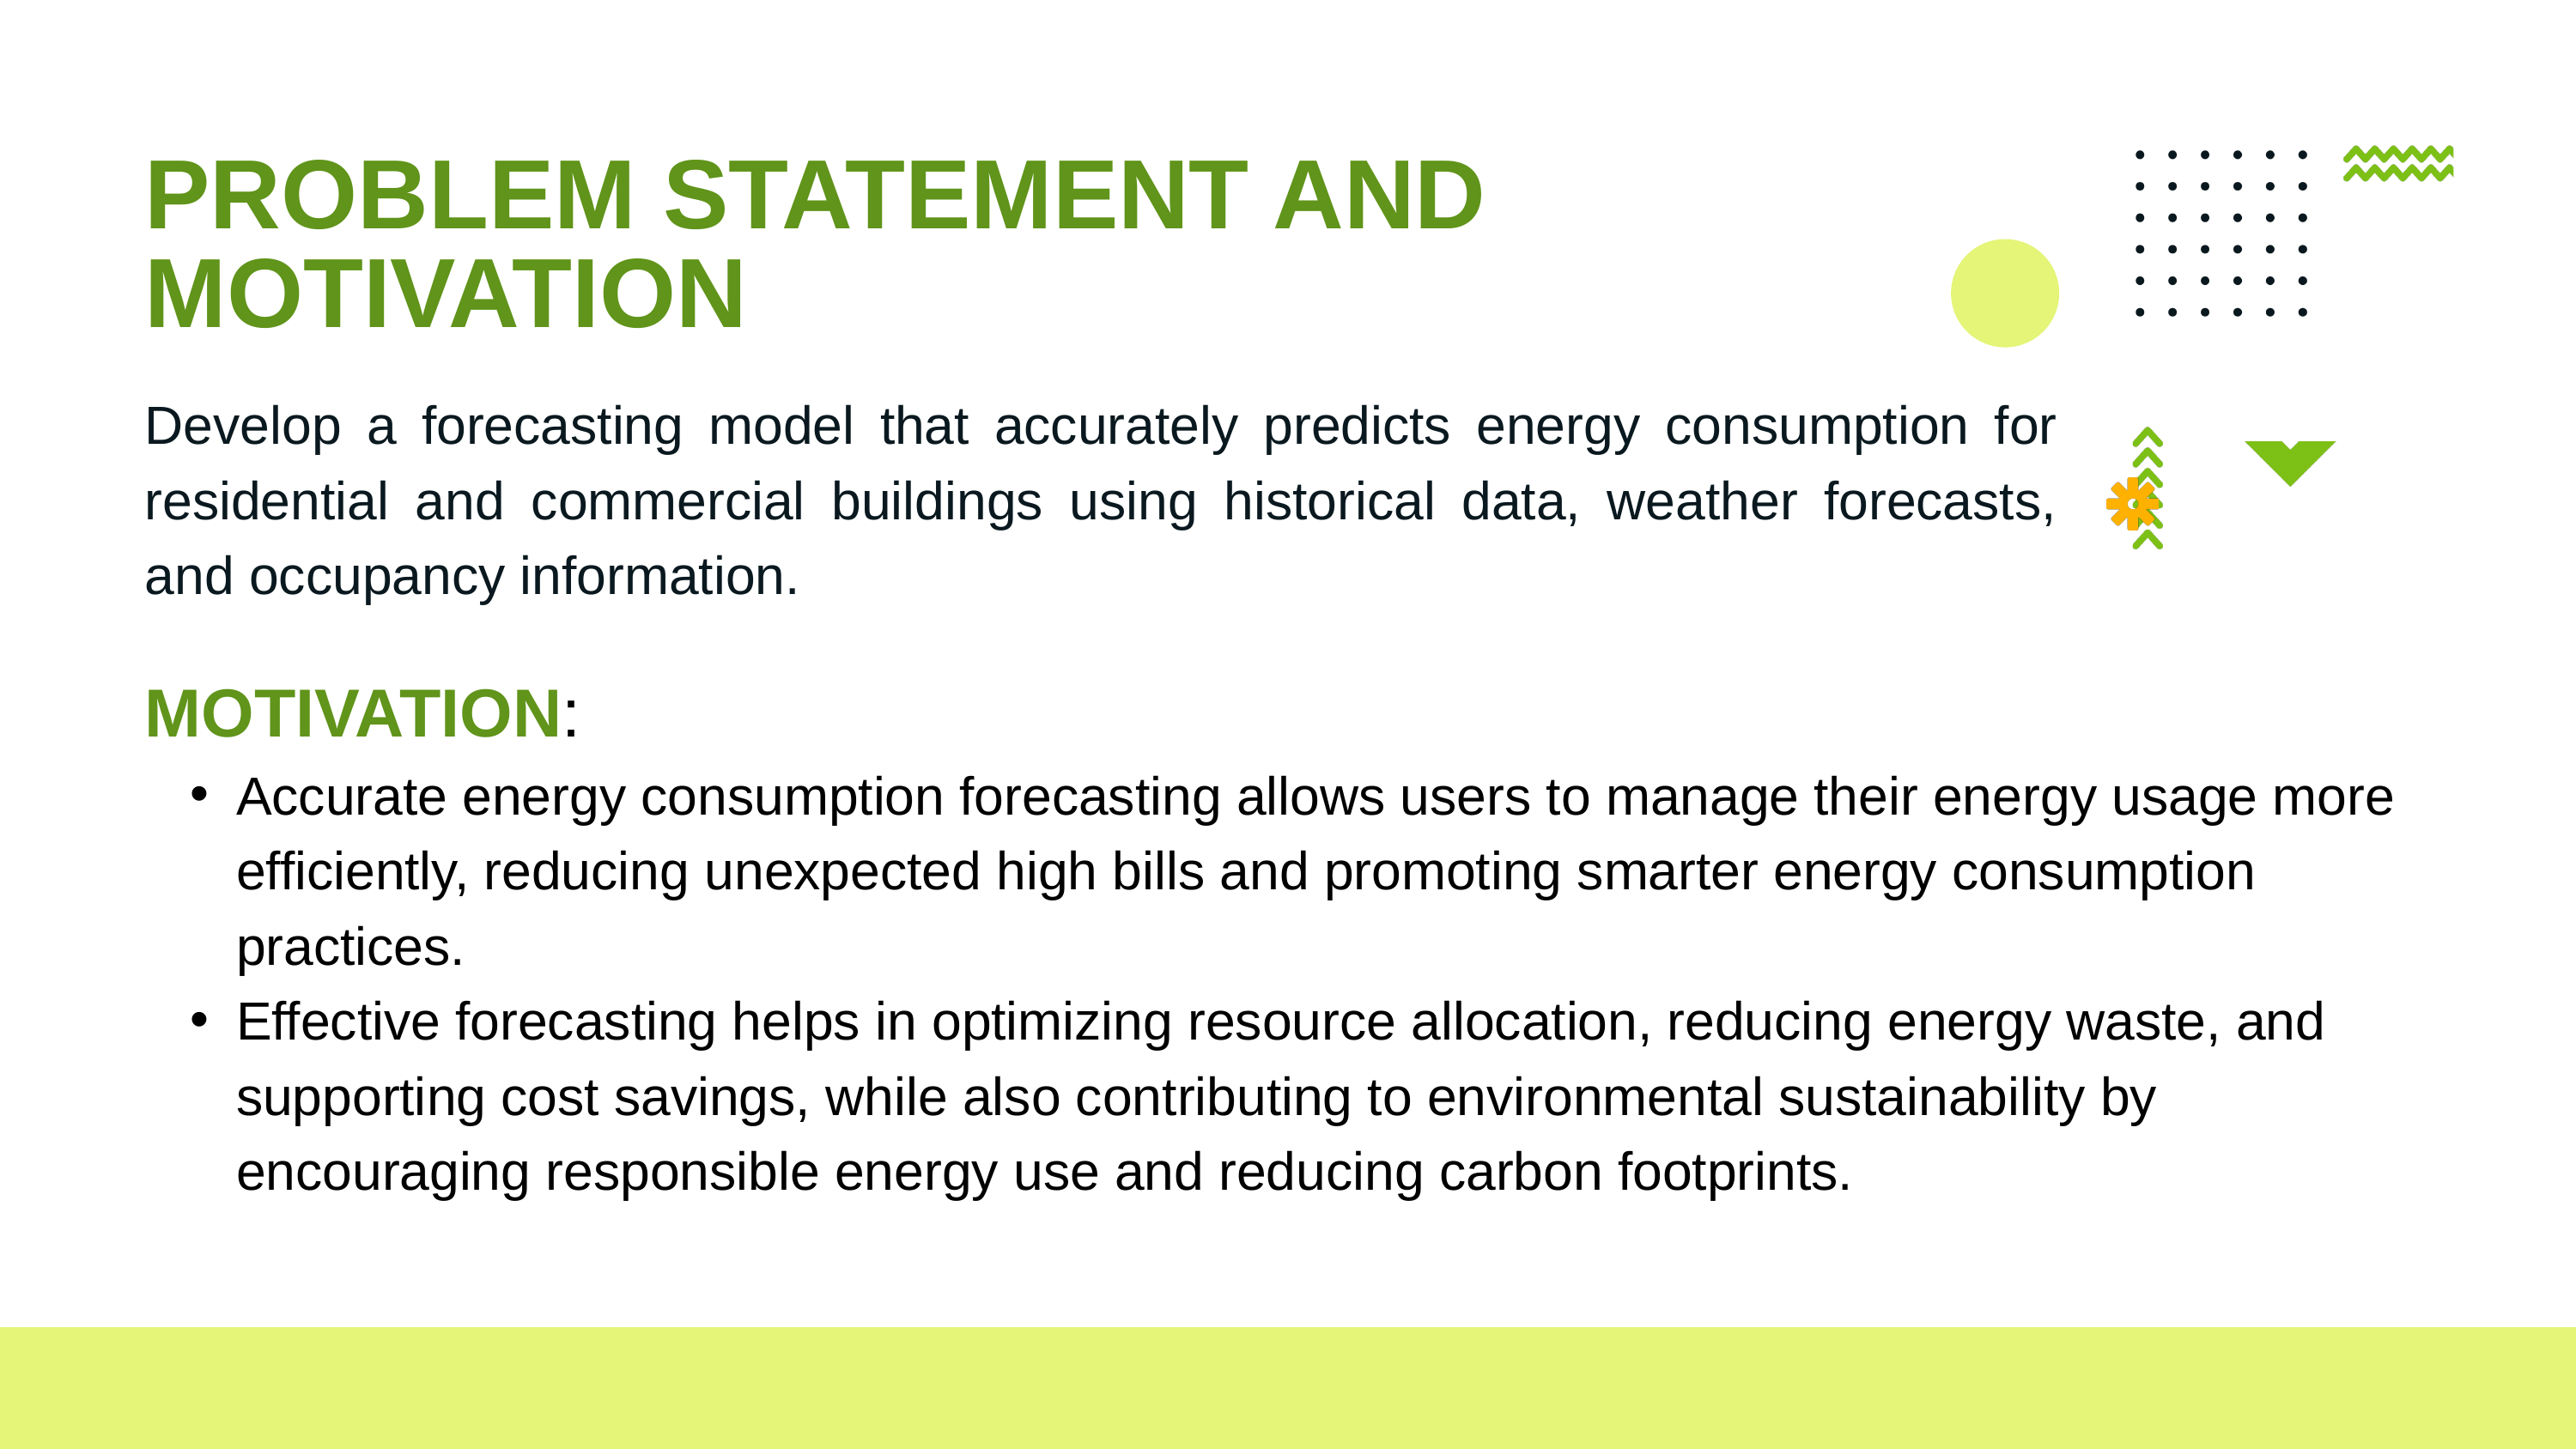

PROBLEM STATEMENT AND MOTIVATION

Develop a forecasting model that accurately predicts energy consumption for residential and commercial buildings using historical data, weather forecasts, and occupancy information.

MOTIVATION:
Accurate energy consumption forecasting allows users to manage their energy usage more efficiently, reducing unexpected high bills and promoting smarter energy consumption practices.
Effective forecasting helps in optimizing resource allocation, reducing energy waste, and supporting cost savings, while also contributing to environmental sustainability by encouraging responsible energy use and reducing carbon footprints.
www.reallygreatsite.com
PAGE: 03